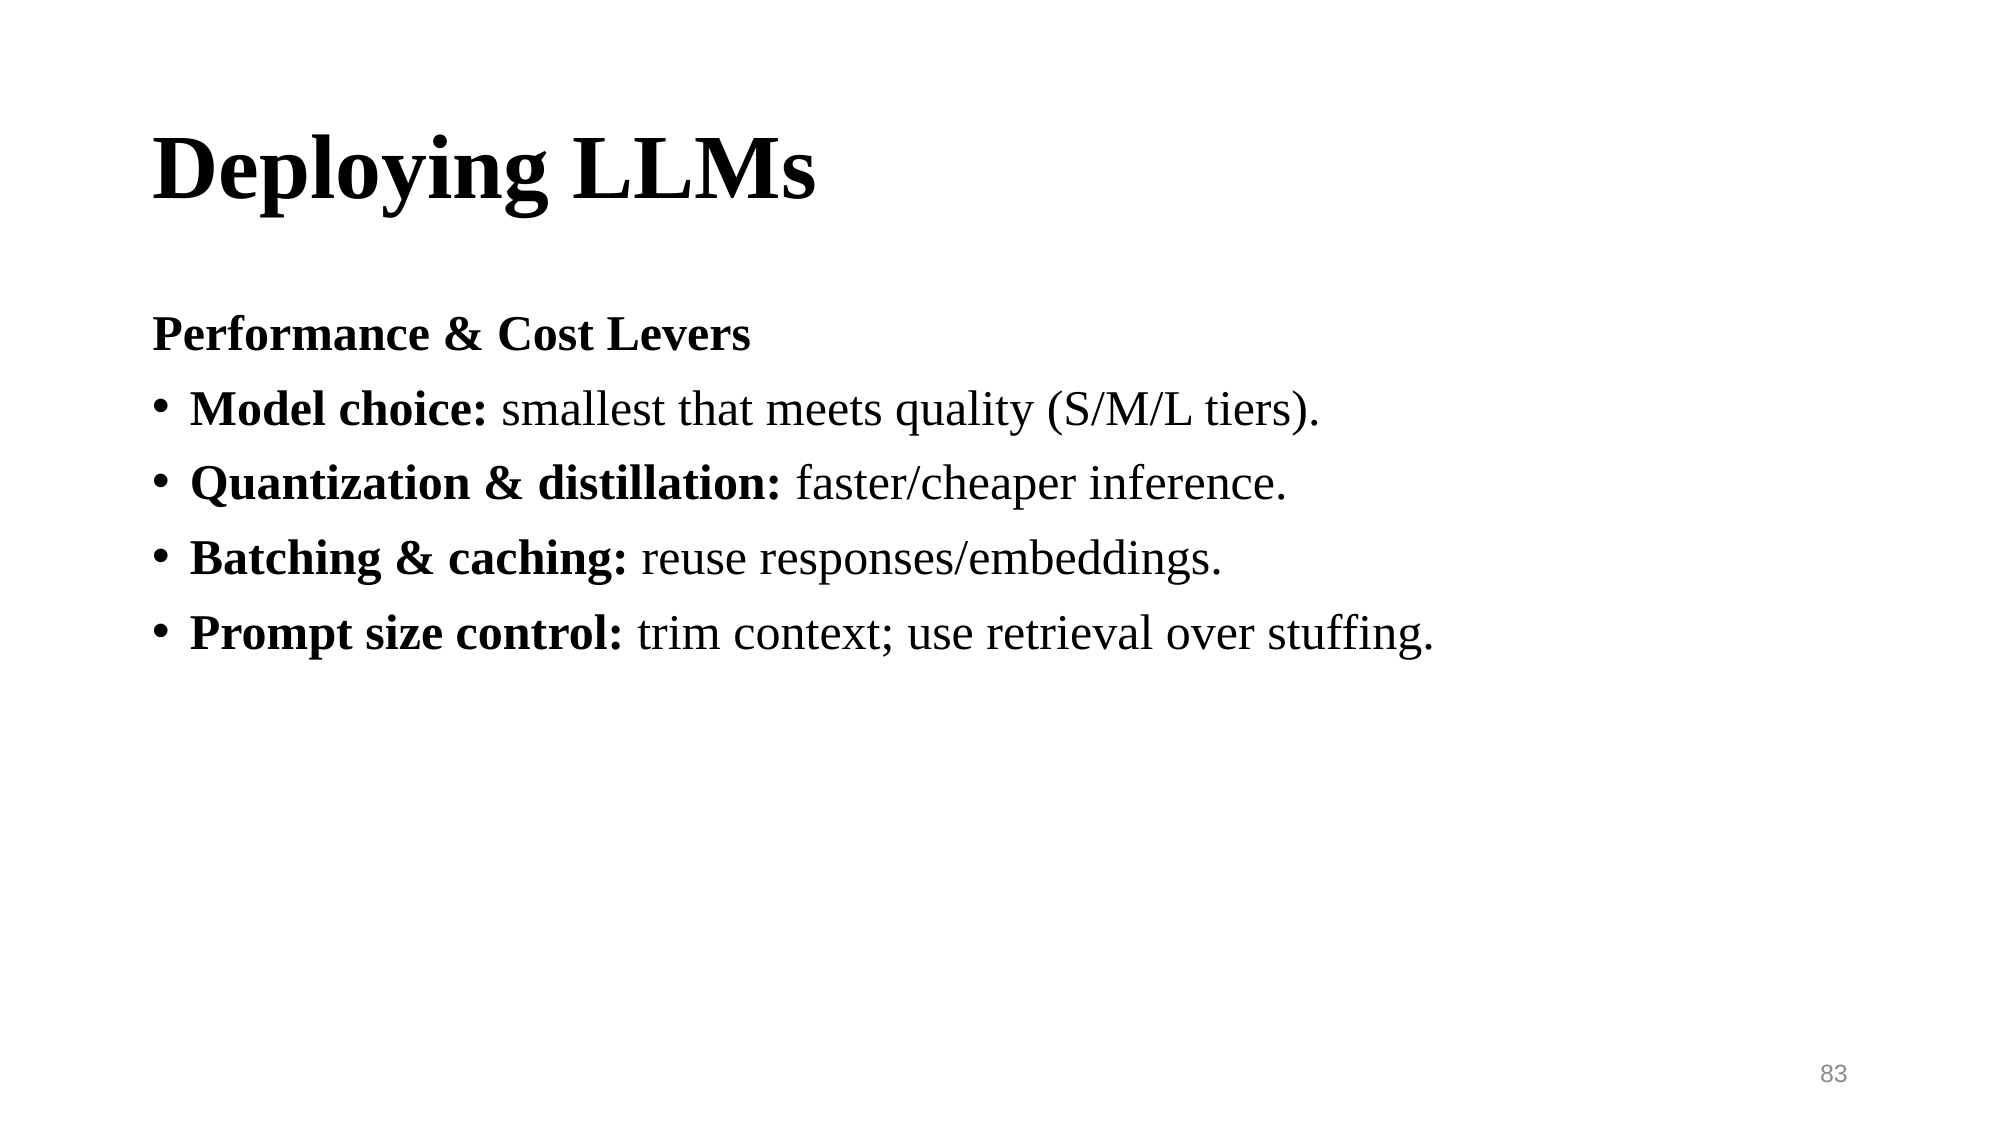

# Deploying LLMs
Performance & Cost Levers
Model choice: smallest that meets quality (S/M/L tiers).
Quantization & distillation: faster/cheaper inference.
Batching & caching: reuse responses/embeddings.
Prompt size control: trim context; use retrieval over stuffing.
83